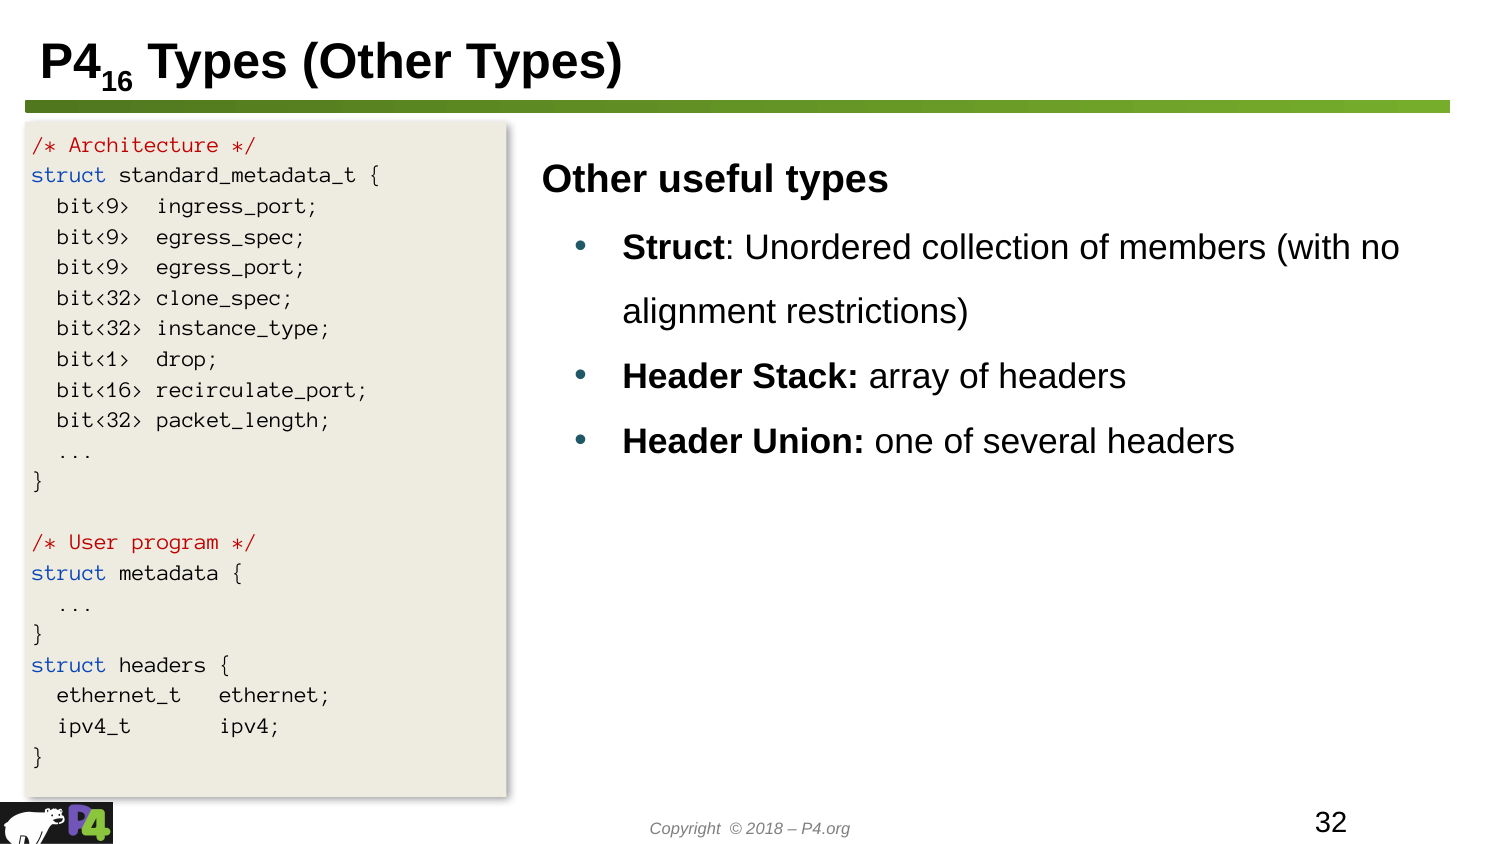

# P416 Types (Other Types)
/* Architecture */
struct standard_metadata_t {
  bit<9>  ingress_port;
  bit<9>  egress_spec;
  bit<9>  egress_port;
  bit<32> clone_spec;
  bit<32> instance_type;
  bit<1>  drop;
  bit<16> recirculate_port;
  bit<32> packet_length;
  ...
}

/* User program */
struct metadata {
  ...
}
struct headers {
  ethernet_t   ethernet;
  ipv4_t       ipv4;
}
Other useful types
Struct: Unordered collection of members (with no alignment restrictions)
Header Stack: array of headers
Header Union: one of several headers

32